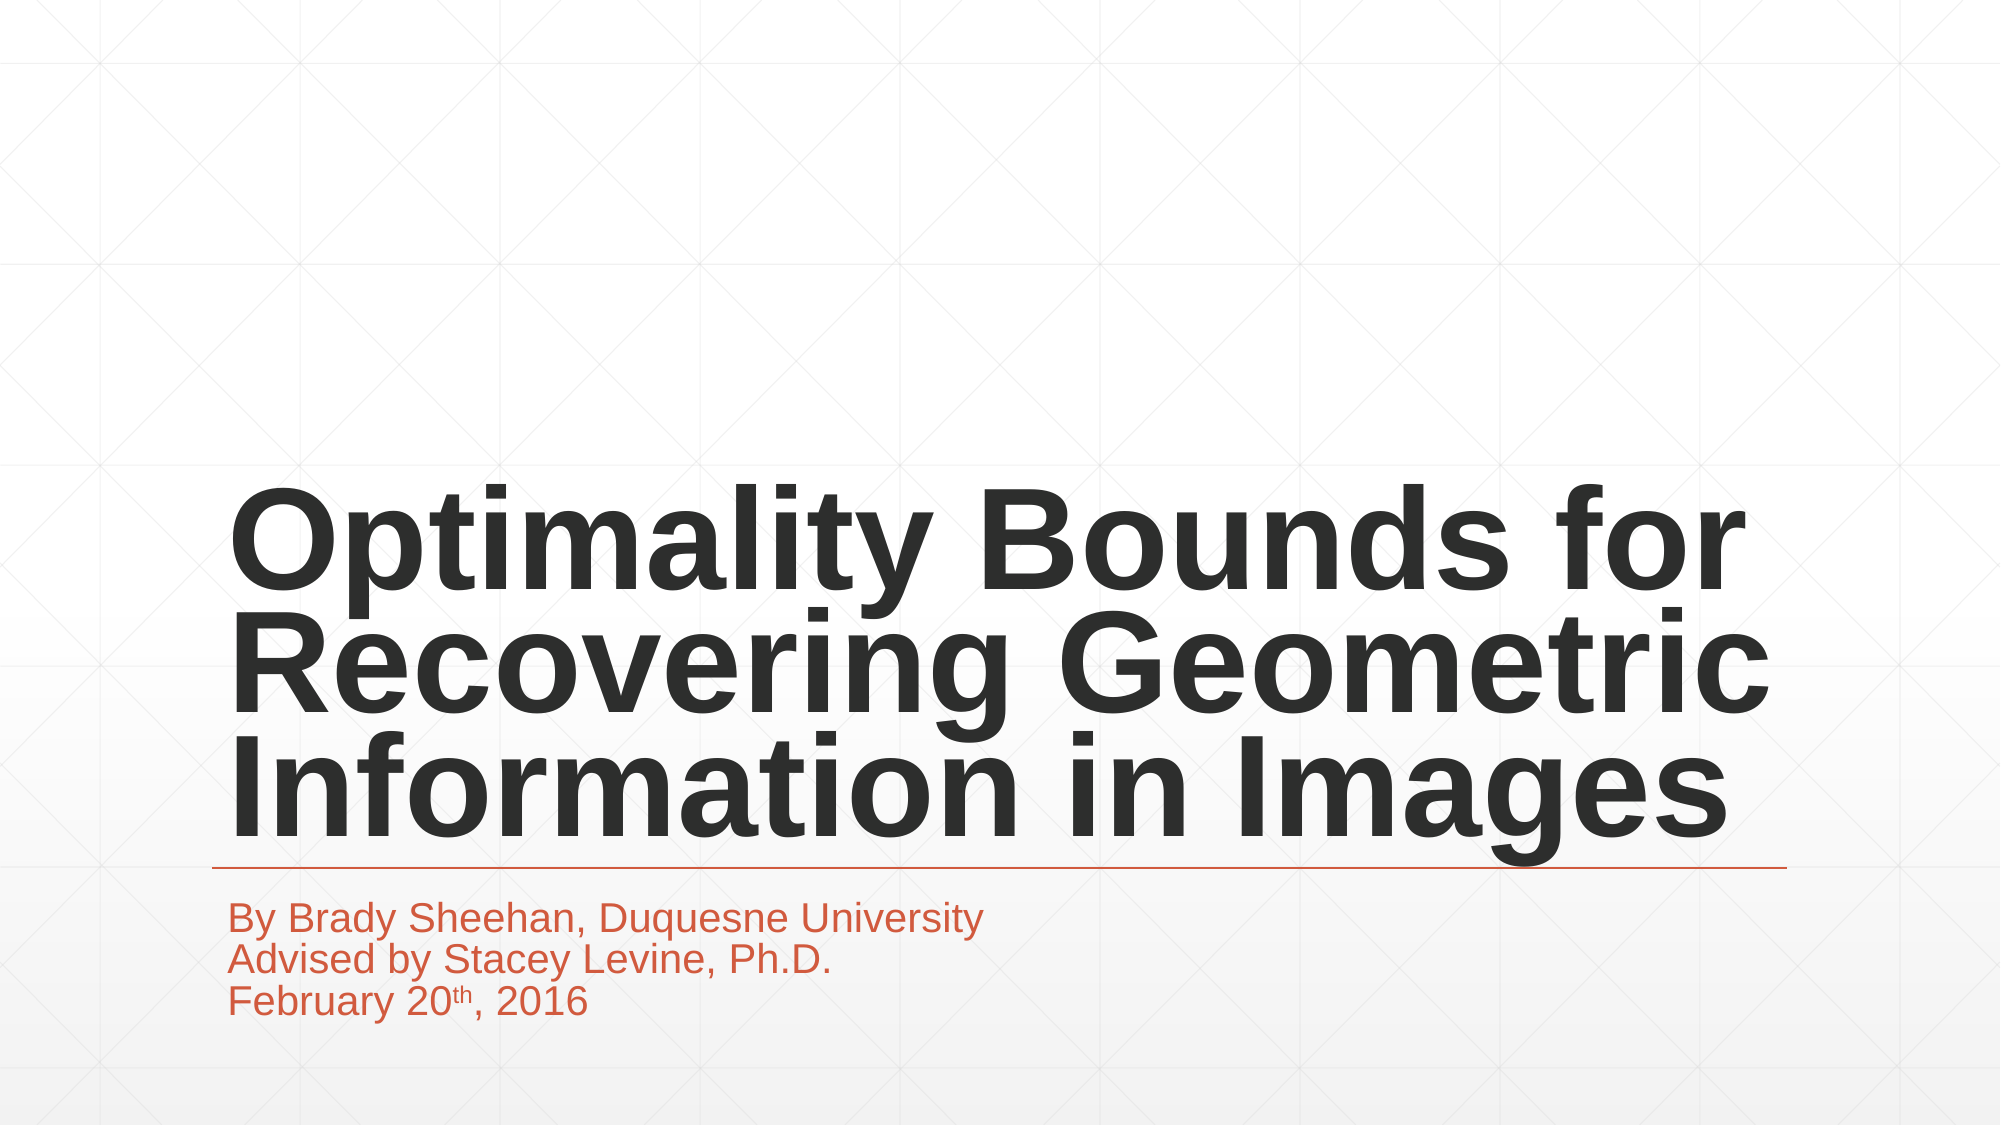

# Optimality Bounds for Recovering Geometric Information in Images
By Brady Sheehan, Duquesne University
Advised by Stacey Levine, Ph.D.
February 20th, 2016